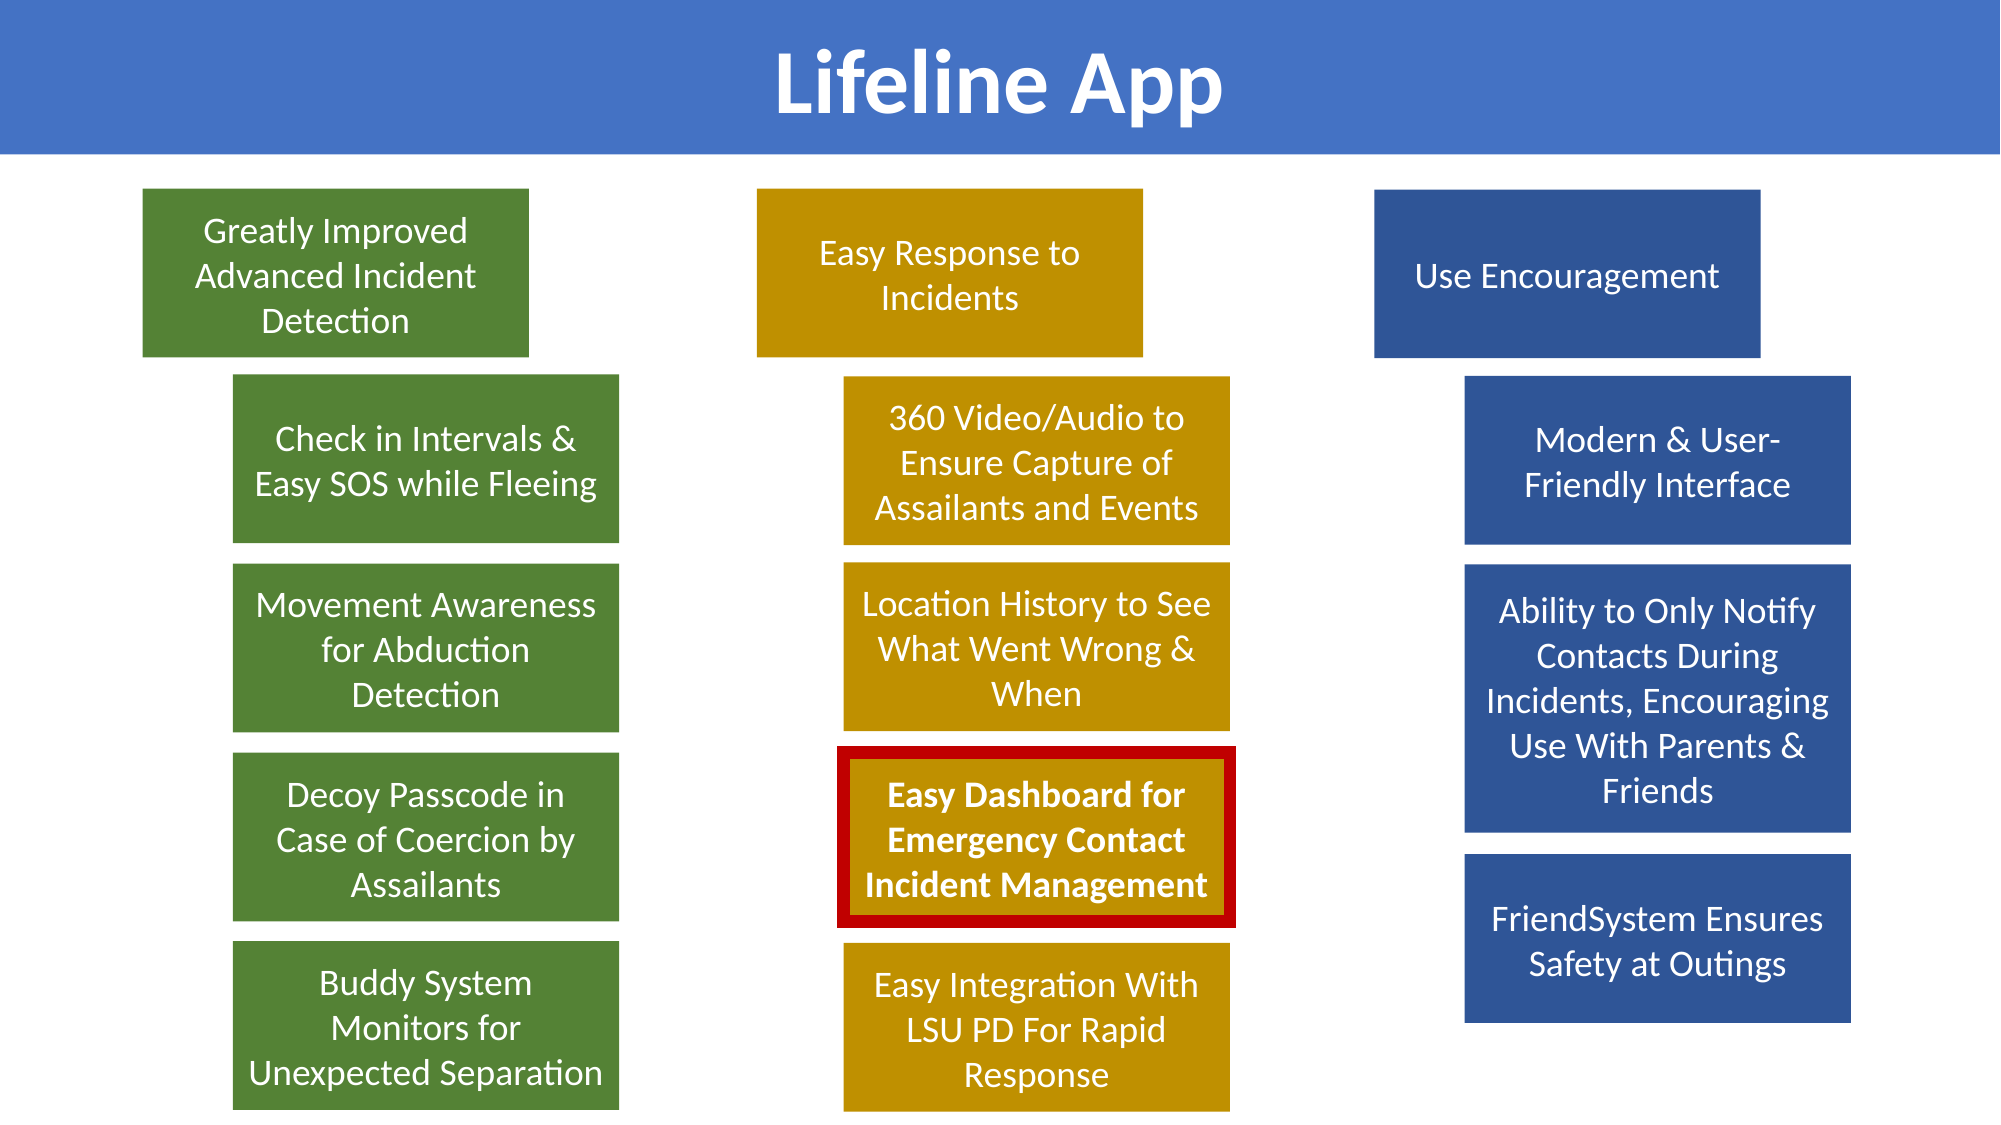

Lifeline App
Greatly Improved Advanced Incident Detection
Easy Response to Incidents
Use Encouragement
Check in Intervals & Easy SOS while Fleeing
Modern & User-Friendly Interface
360 Video/Audio to Ensure Capture of Assailants and Events
Location History to See What Went Wrong & When
Movement Awareness for Abduction Detection
Ability to Only Notify Contacts During Incidents, Encouraging Use With Parents & Friends
Decoy Passcode in Case of Coercion by Assailants
Easy Dashboard for Emergency Contact Incident Management
FriendSystem Ensures Safety at Outings
Buddy System Monitors for Unexpected Separation
Easy Integration With LSU PD For Rapid Response